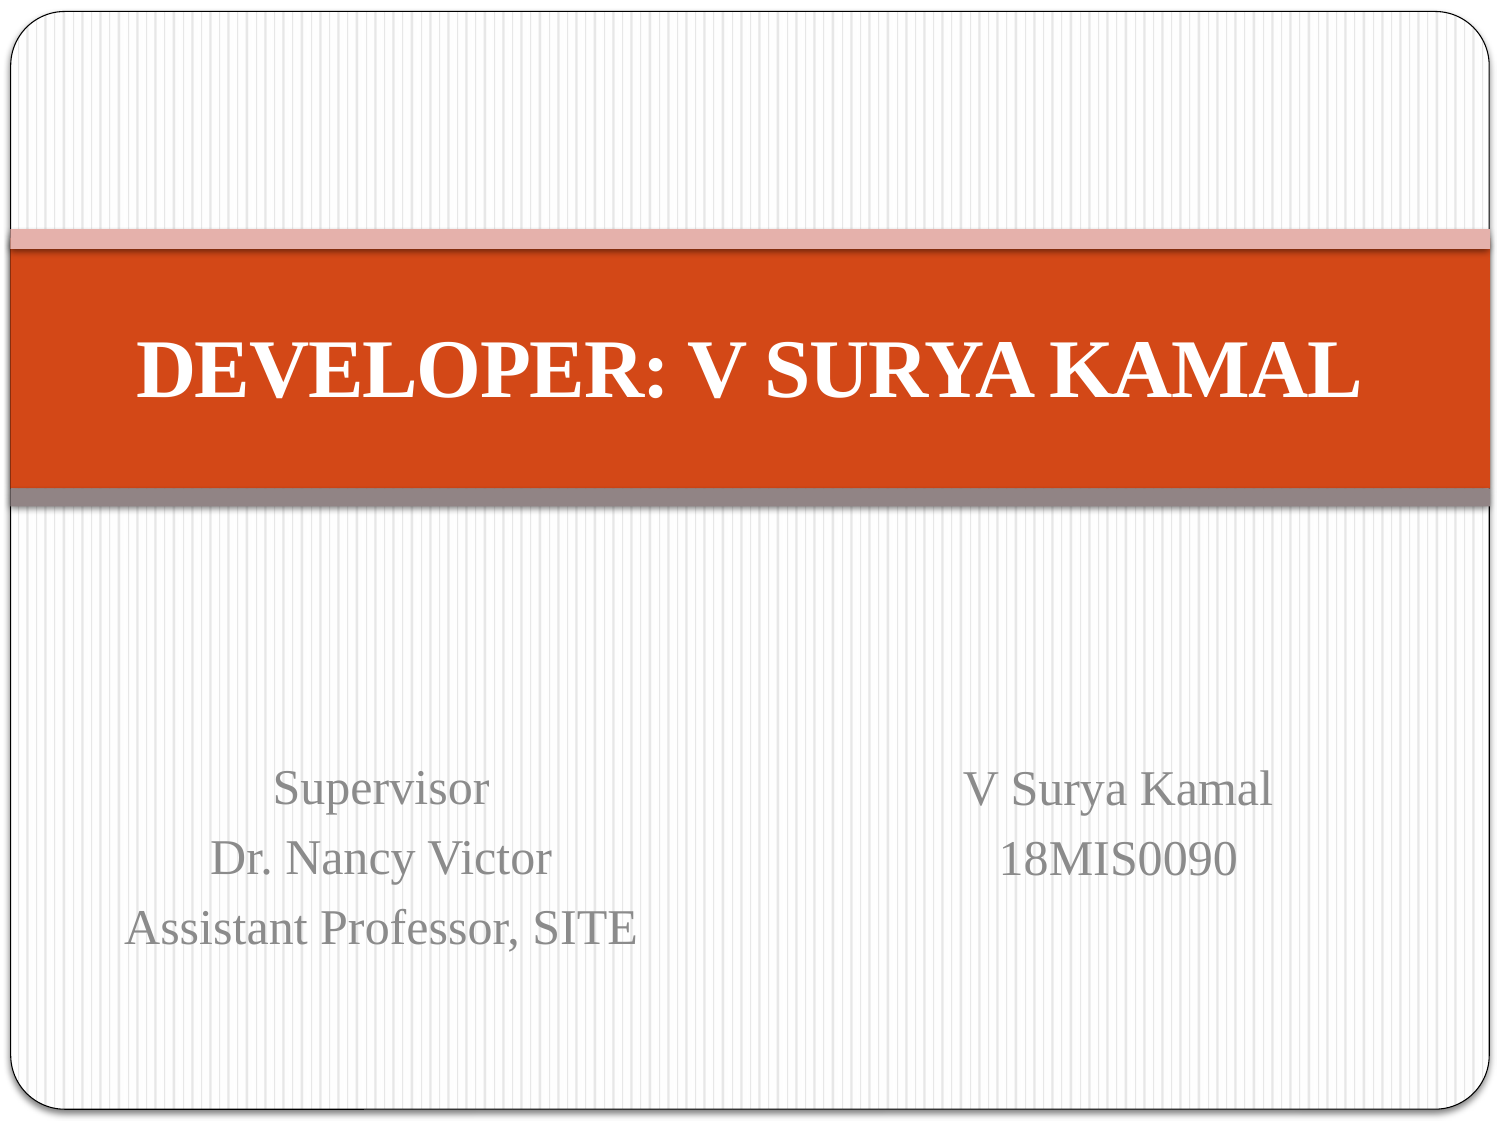

# DEVELOPER: V SURYA KAMAL
Supervisor
Dr. Nancy Victor
Assistant Professor, SITE
V Surya Kamal
18MIS0090